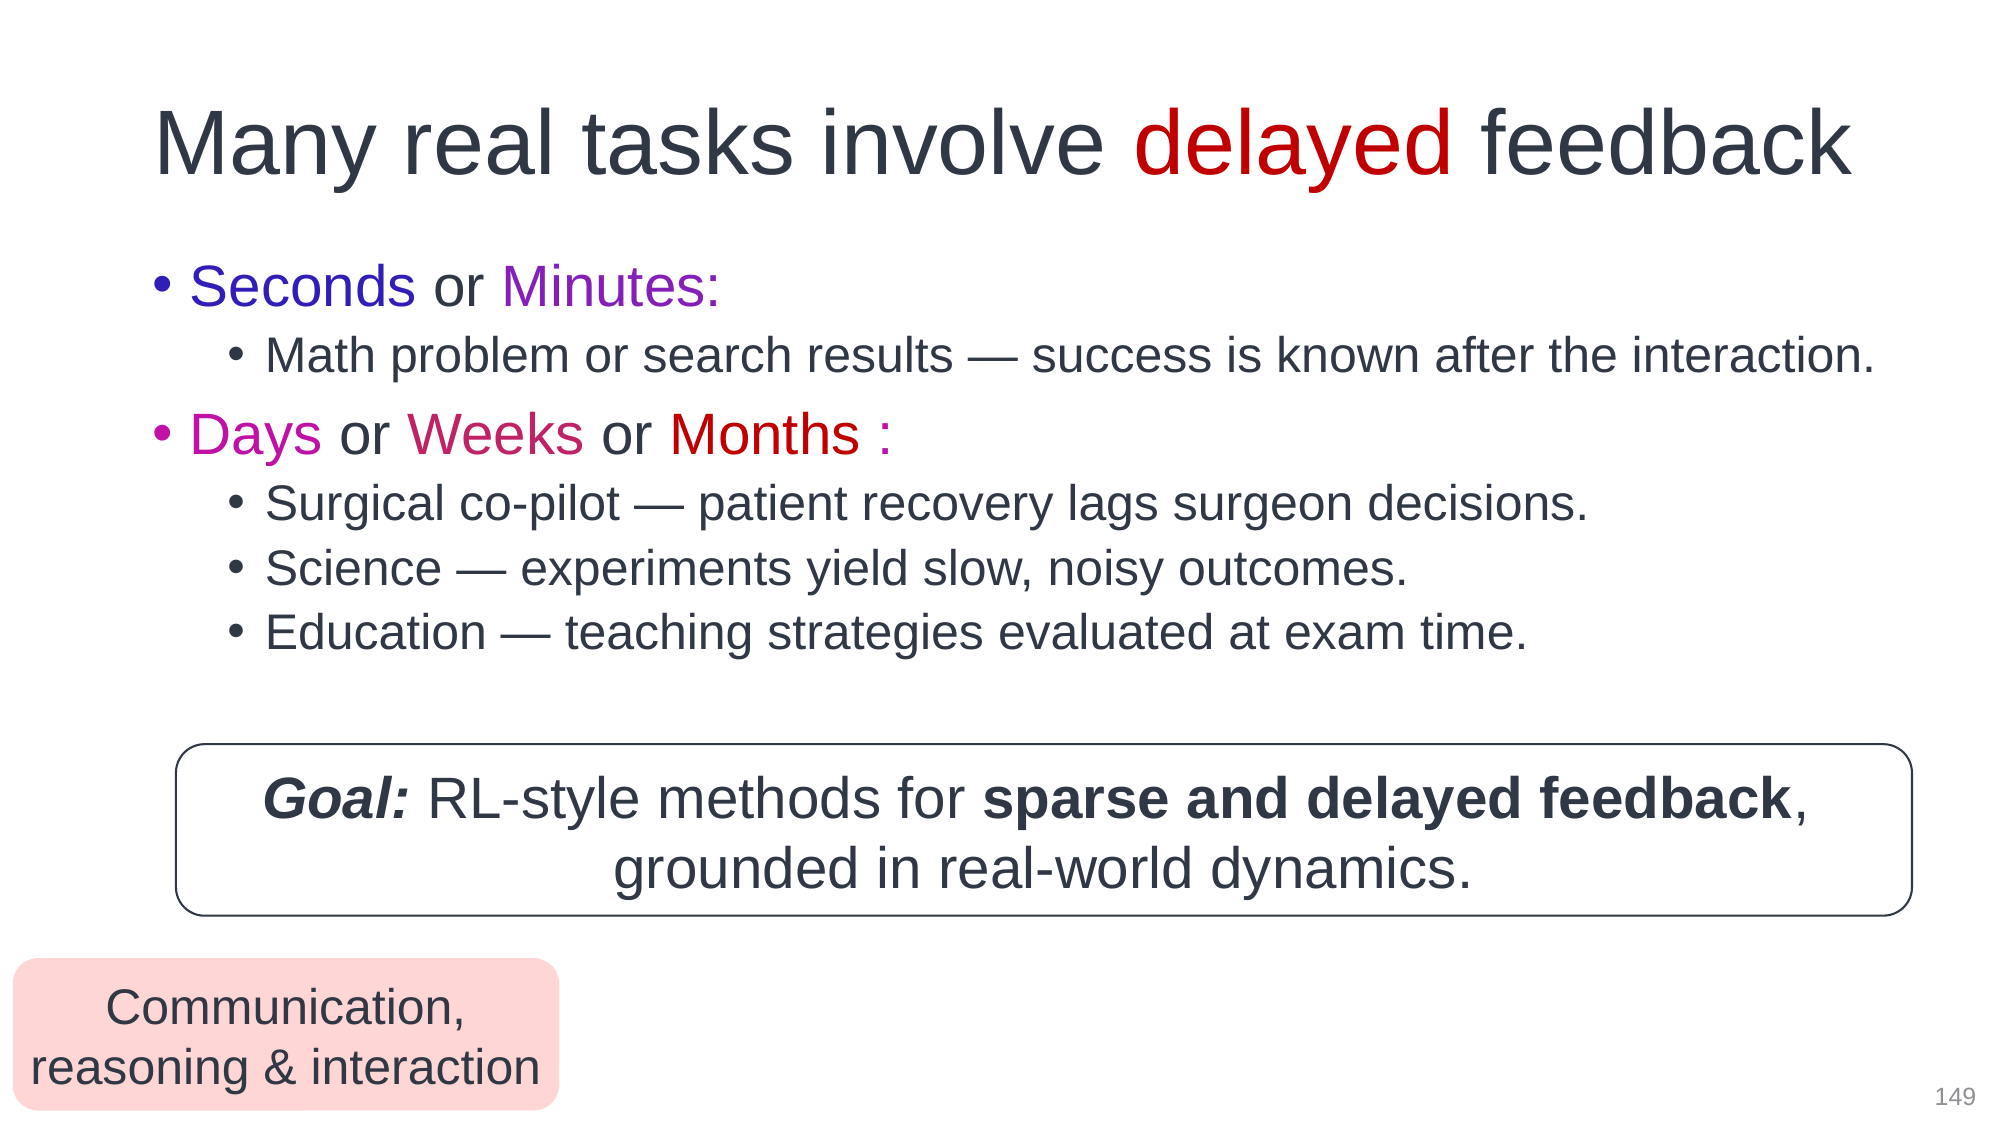

# Many real tasks involve delayed feedback
Seconds or Minutes:
Math problem or search results — success is known after the interaction.
Days or Weeks or Months :
Surgical co-pilot — patient recovery lags surgeon decisions.
Science — experiments yield slow, noisy outcomes.
Education — teaching strategies evaluated at exam time.

Goal: RL-style methods for sparse and delayed feedback,
grounded in real-world dynamics.
Communication, reasoning & interaction
149